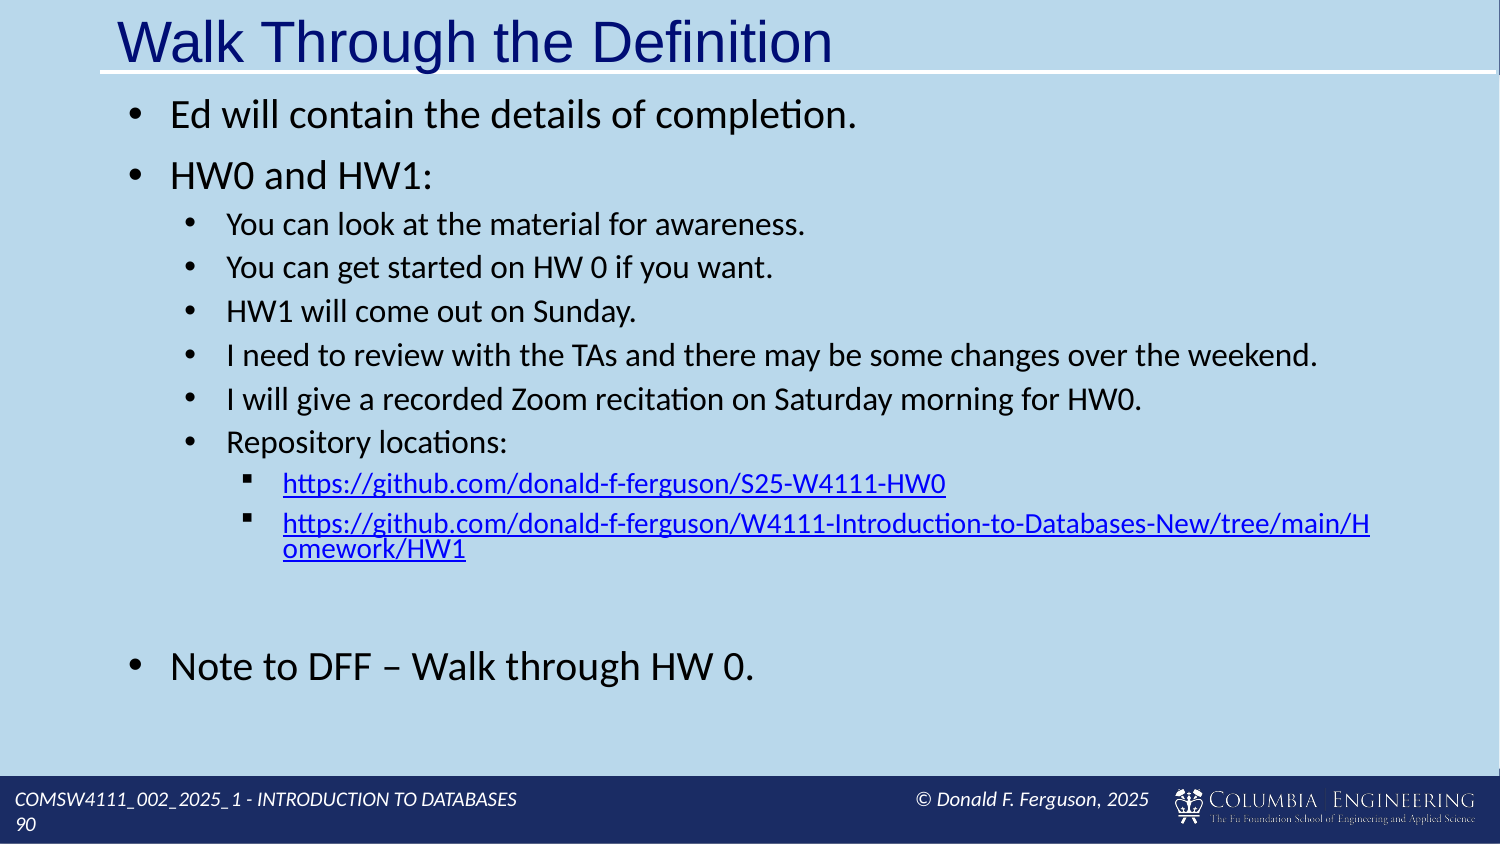

# Walk Through the Definition
Ed will contain the details of completion.
HW0 and HW1:
You can look at the material for awareness.
You can get started on HW 0 if you want.
HW1 will come out on Sunday.
I need to review with the TAs and there may be some changes over the weekend.
I will give a recorded Zoom recitation on Saturday morning for HW0.
Repository locations:
https://github.com/donald-f-ferguson/S25-W4111-HW0
https://github.com/donald-f-ferguson/W4111-Introduction-to-Databases-New/tree/main/Homework/HW1

Note to DFF – Walk through HW 0.